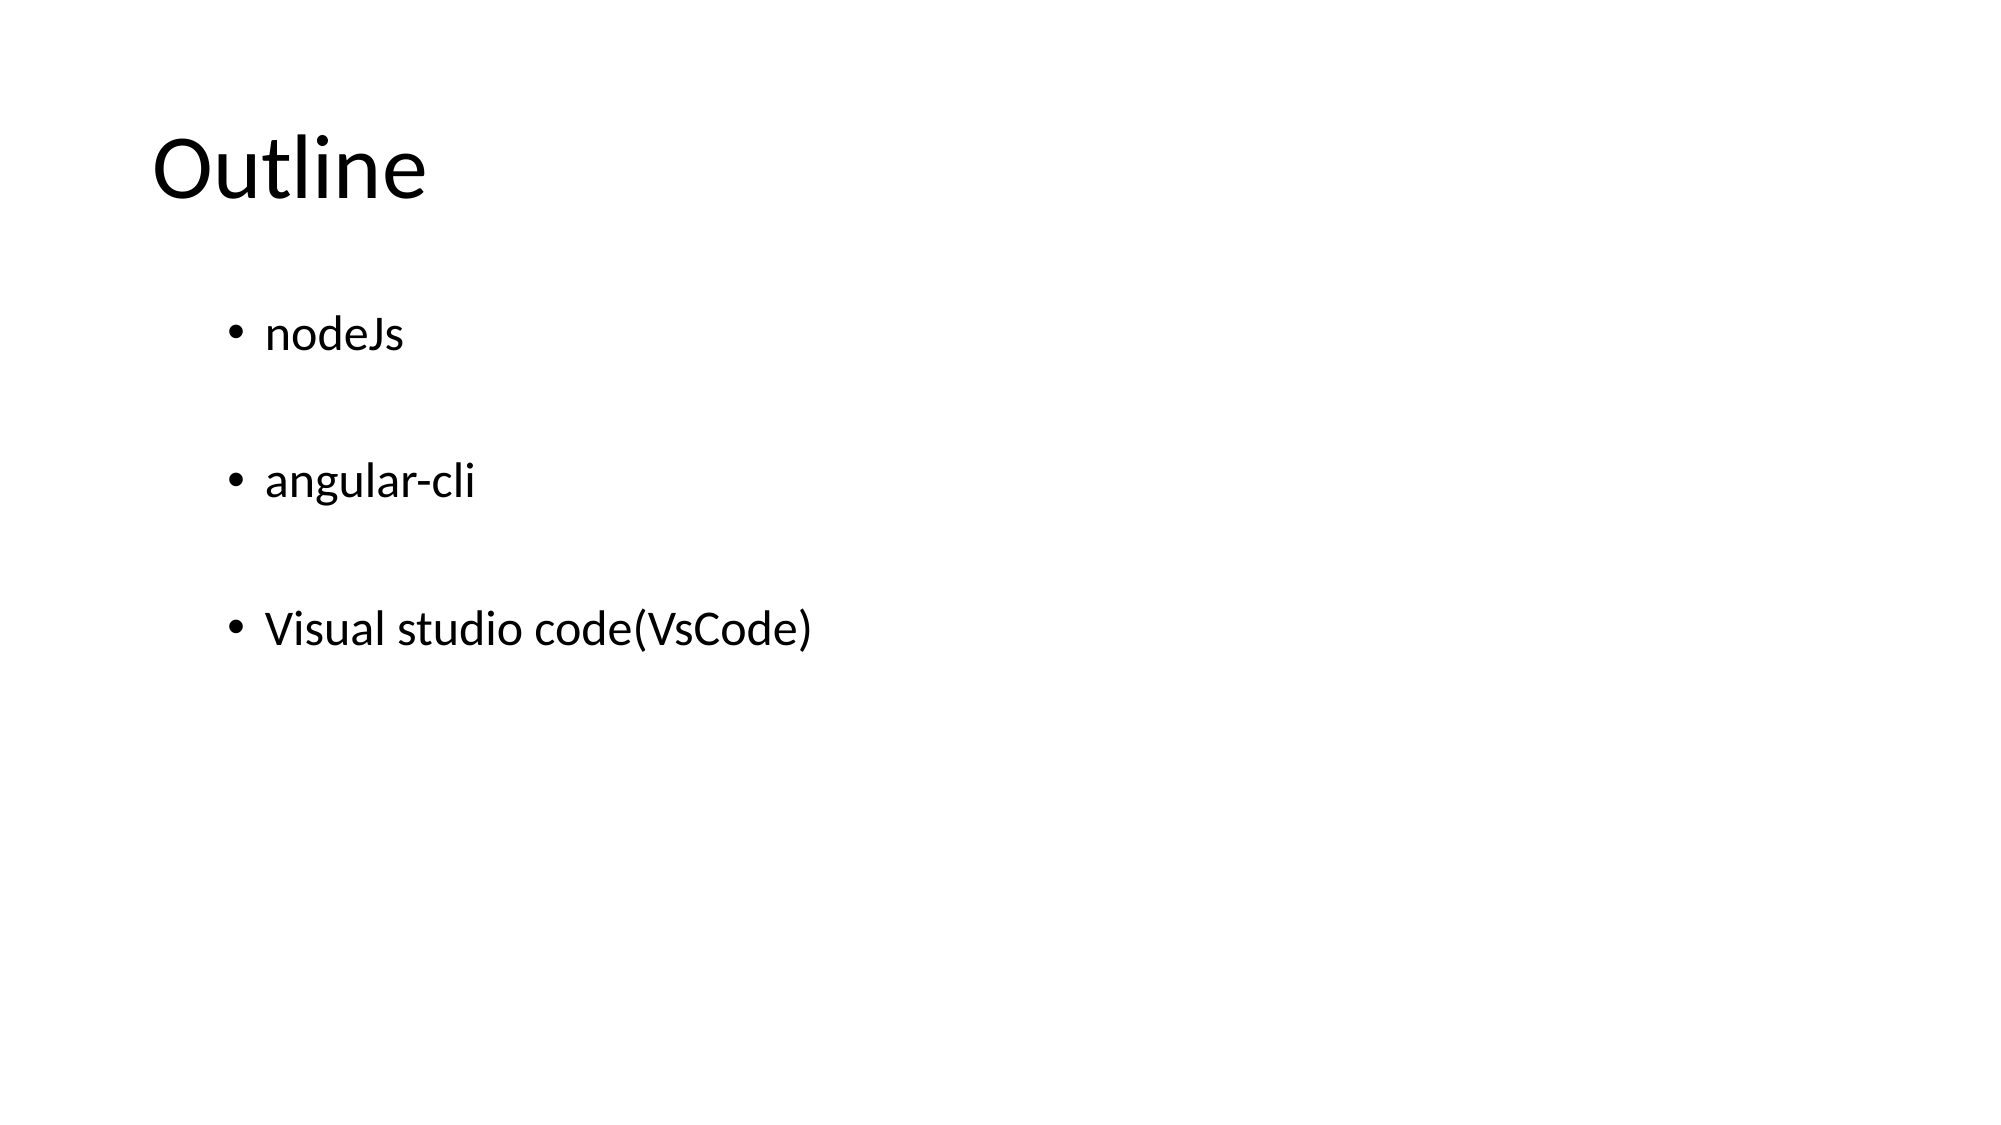

# Outline
nodeJs

angular-cli

Visual studio code(VsCode)